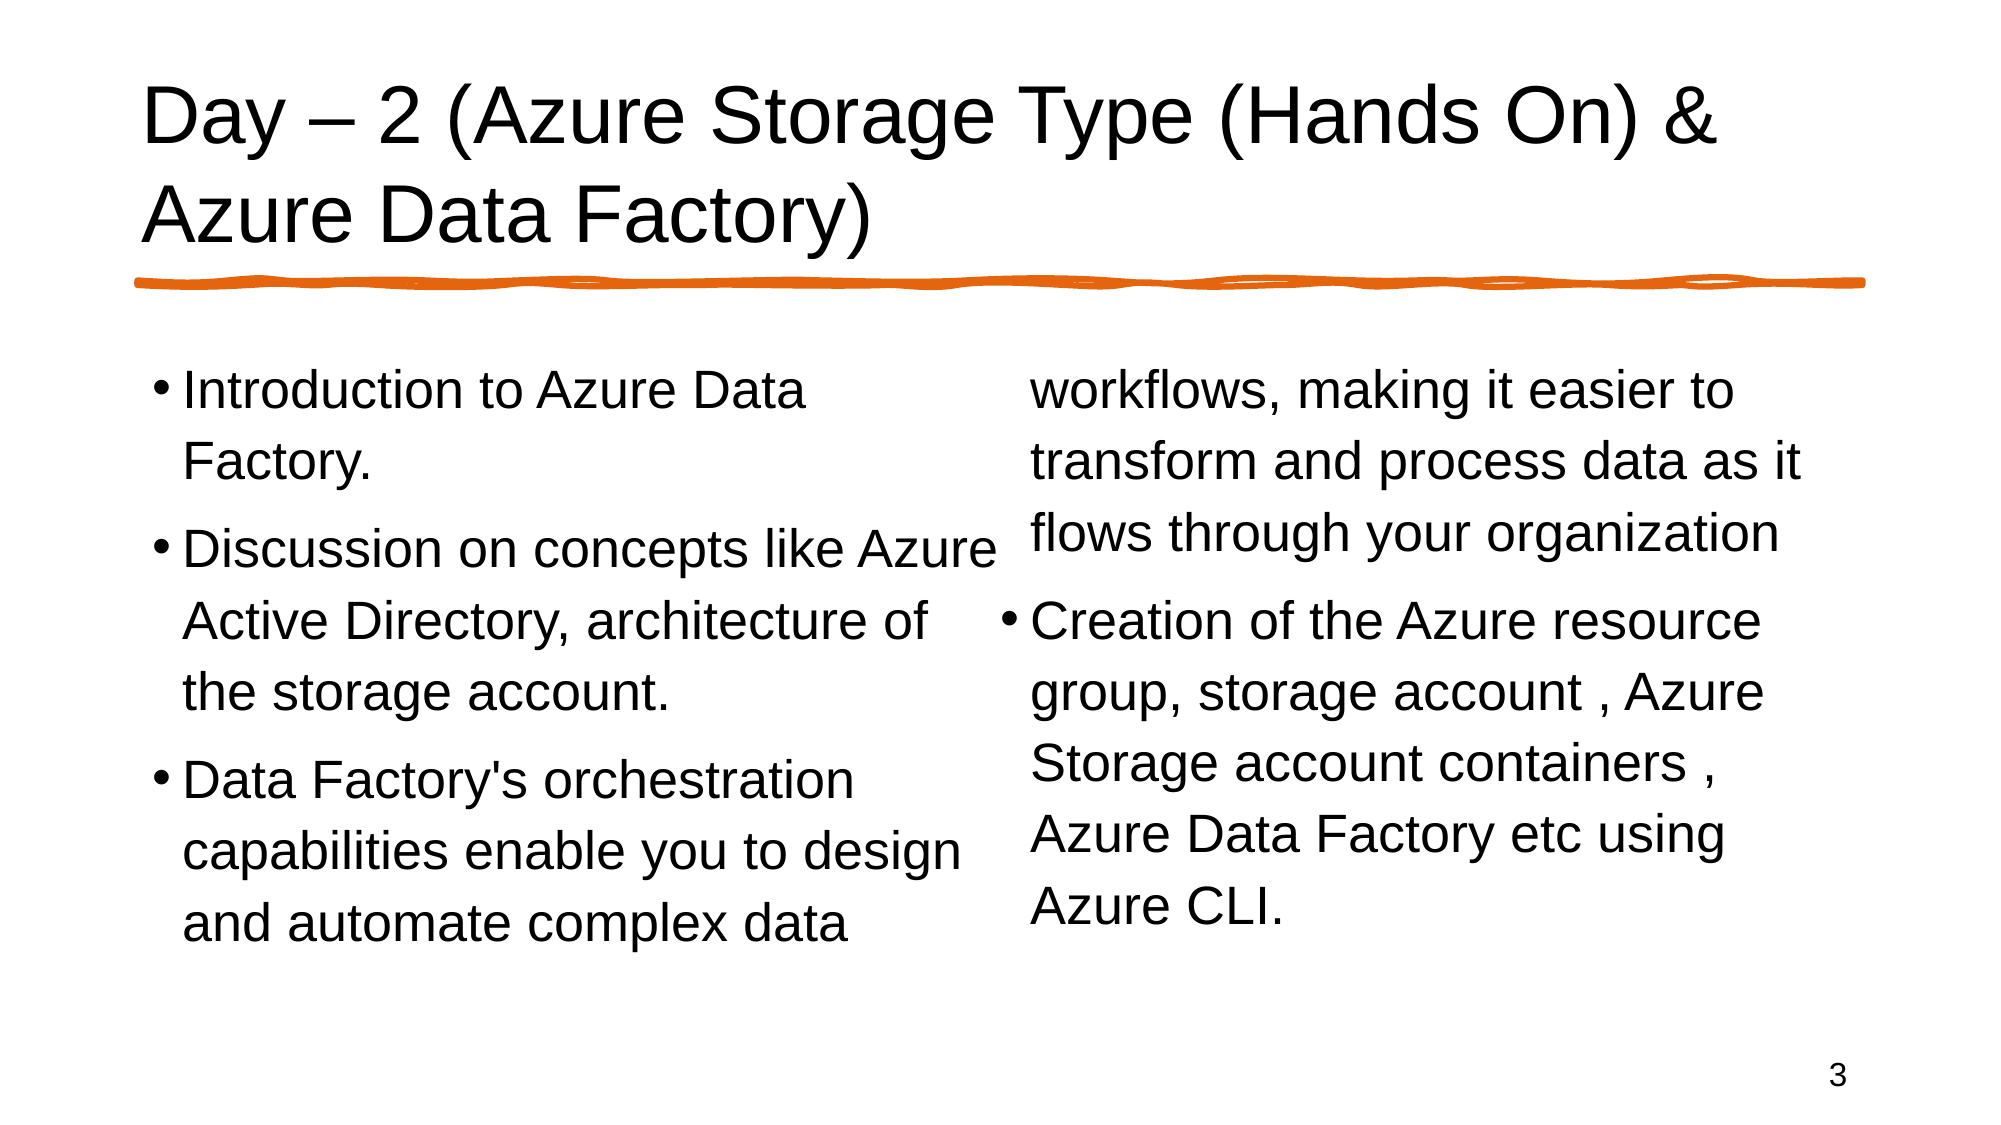

# Day – 2 (Azure Storage Type (Hands On) & Azure Data Factory)
Introduction to Azure Data Factory.
Discussion on concepts like Azure Active Directory, architecture of the storage account.
Data Factory's orchestration capabilities enable you to design and automate complex data workflows, making it easier to transform and process data as it flows through your organization
Creation of the Azure resource group, storage account , Azure Storage account containers , Azure Data Factory etc using Azure CLI.
3